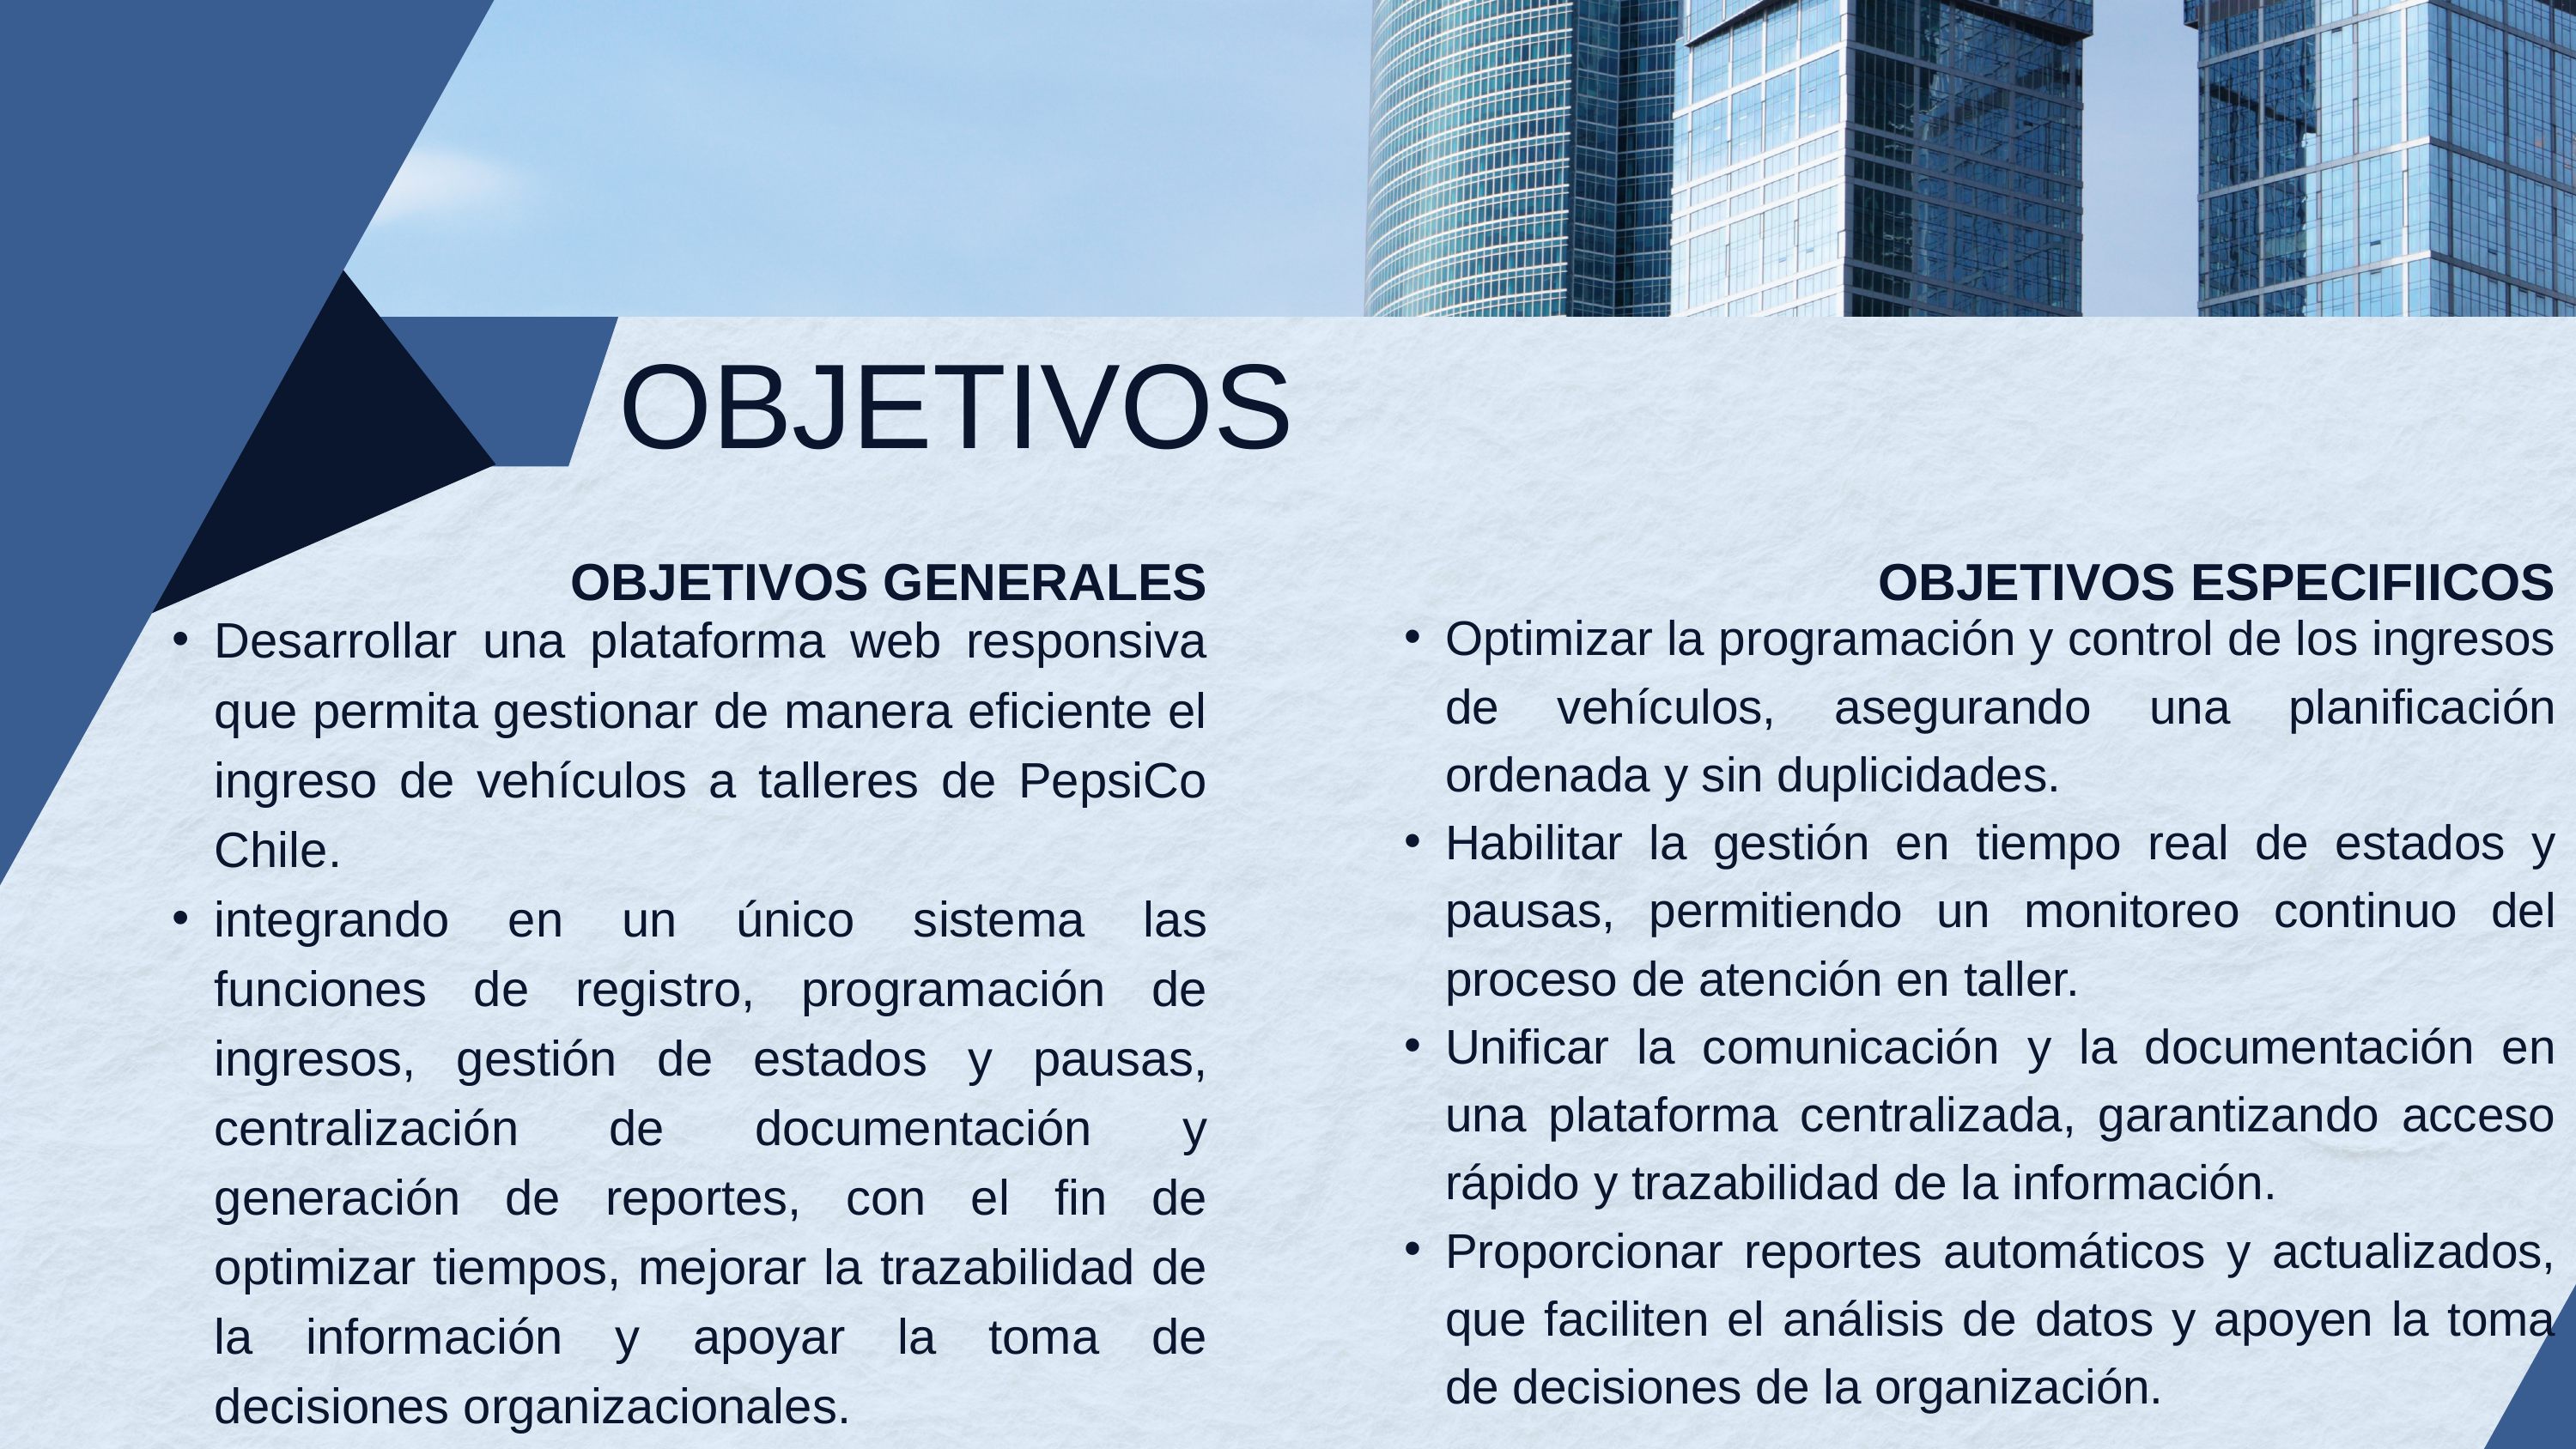

OBJETIVOS
OBJETIVOS GENERALES
OBJETIVOS ESPECIFIICOS
Optimizar la programación y control de los ingresos de vehículos, asegurando una planificación ordenada y sin duplicidades.
Habilitar la gestión en tiempo real de estados y pausas, permitiendo un monitoreo continuo del proceso de atención en taller.
Unificar la comunicación y la documentación en una plataforma centralizada, garantizando acceso rápido y trazabilidad de la información.
Proporcionar reportes automáticos y actualizados, que faciliten el análisis de datos y apoyen la toma de decisiones de la organización.

Desarrollar una plataforma web responsiva que permita gestionar de manera eficiente el ingreso de vehículos a talleres de PepsiCo Chile.
integrando en un único sistema las funciones de registro, programación de ingresos, gestión de estados y pausas, centralización de documentación y generación de reportes, con el fin de optimizar tiempos, mejorar la trazabilidad de la información y apoyar la toma de decisiones organizacionales.